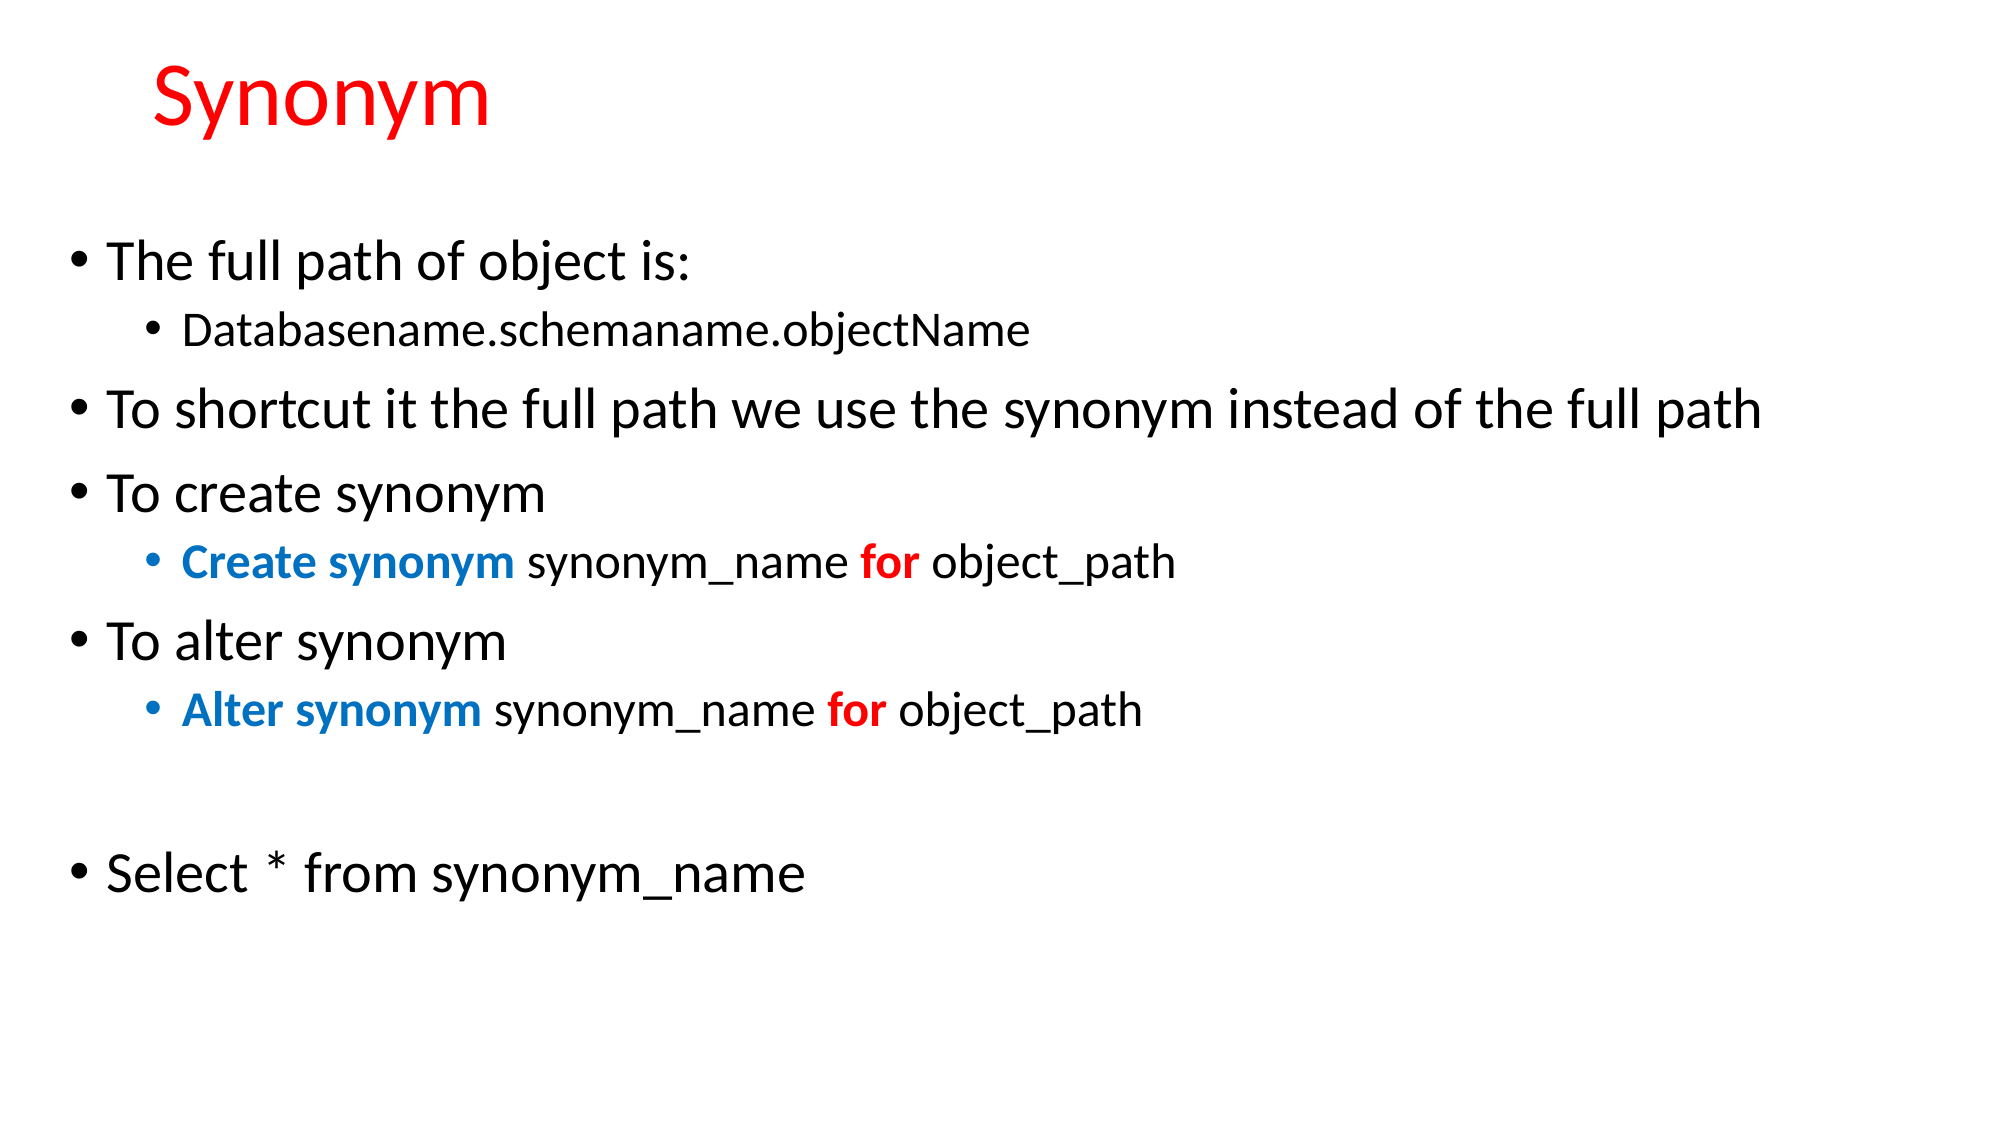

# Synonym
The full path of object is:
Databasename.schemaname.objectName
To shortcut it the full path we use the synonym instead of the full path
To create synonym
Create synonym synonym_name for object_path
To alter synonym
Alter synonym synonym_name for object_path

Select * from synonym_name